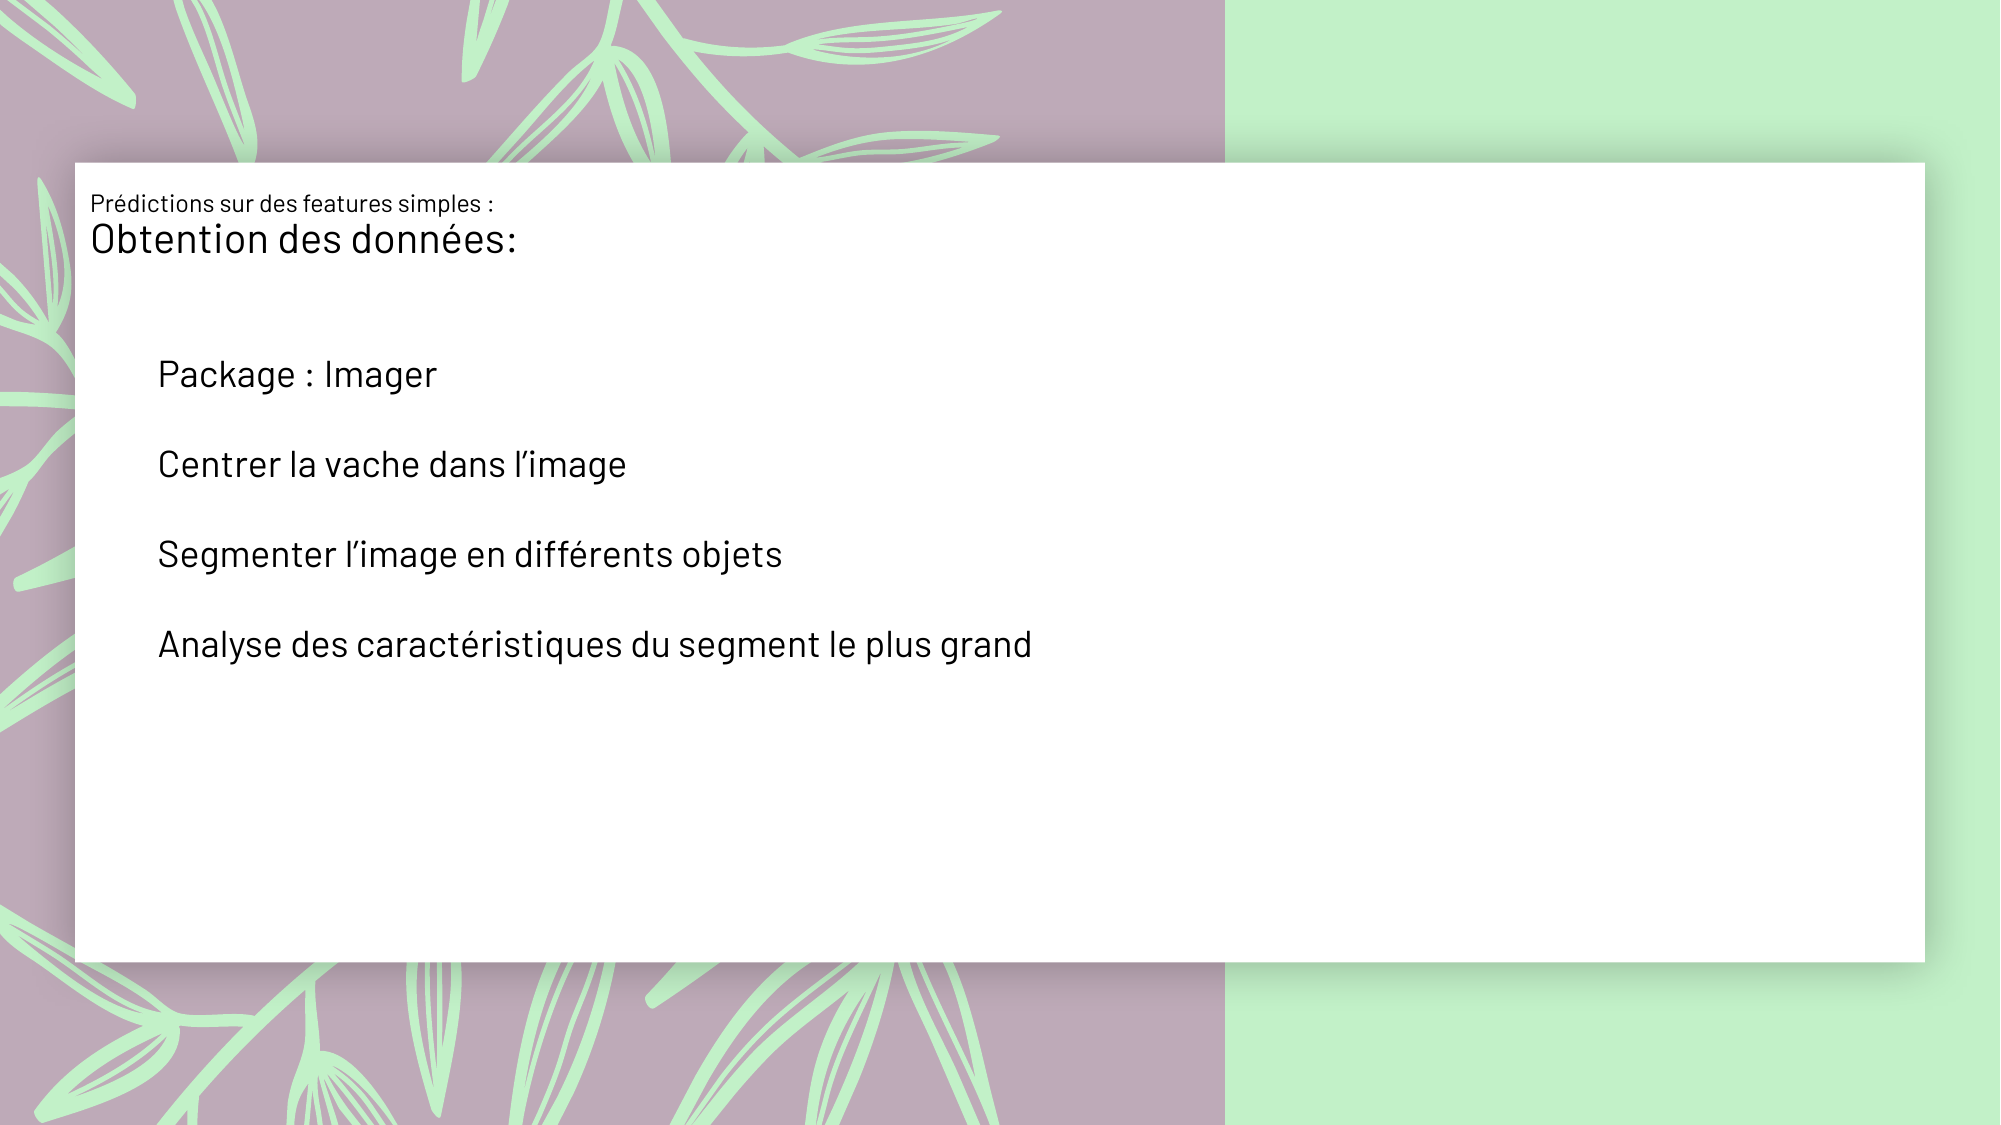

# Prédictions sur des features simples : Obtention des données:

Package : Imager

Centrer la vache dans l’image

Segmenter l’image en différents objets

Analyse des caractéristiques du segment le plus grand